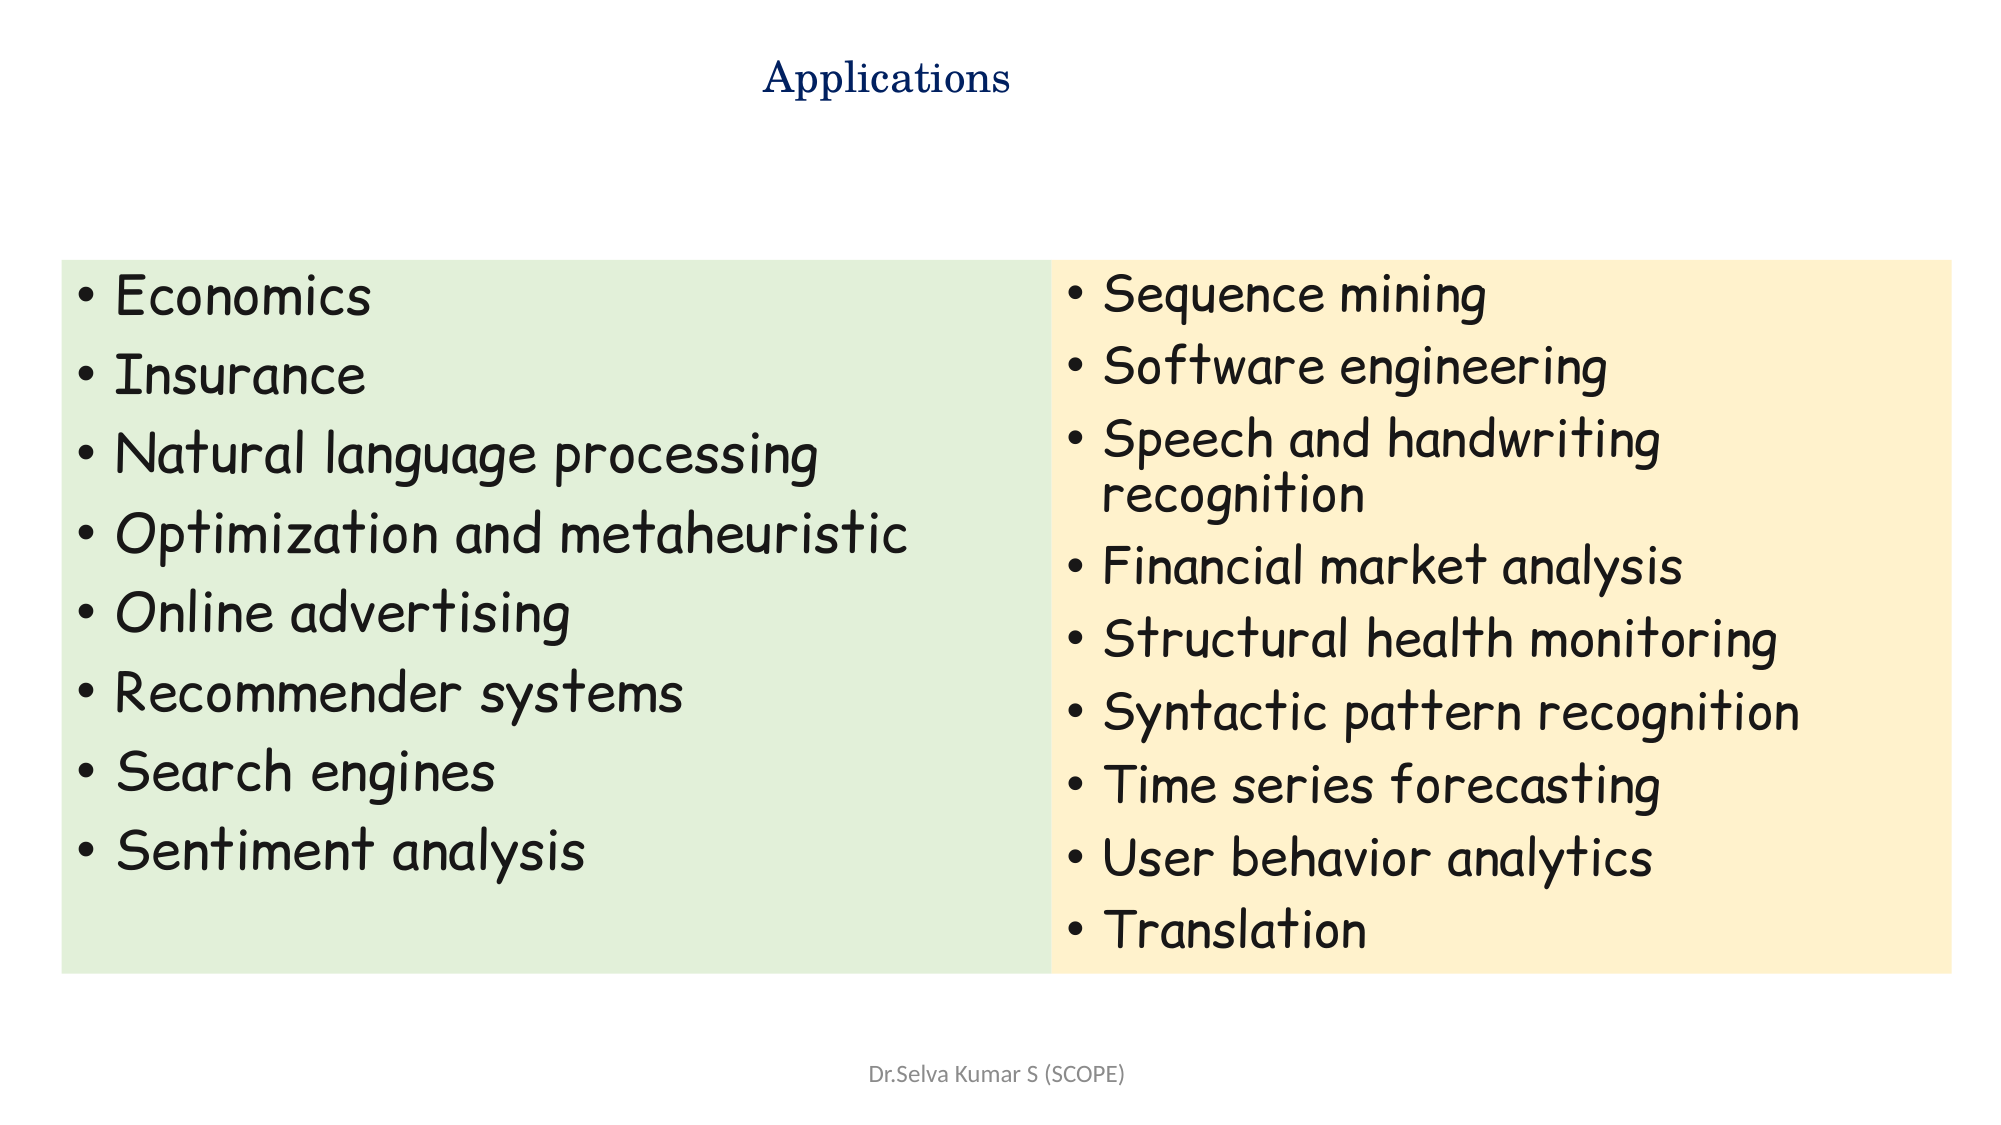

# Applications
Economics
Insurance
Natural language processing
Optimization and metaheuristic
Online advertising
Recommender systems
Search engines
Sentiment analysis

Sequence mining
Software engineering
Speech and handwriting recognition
Financial market analysis
Structural health monitoring
Syntactic pattern recognition
Time series forecasting
User behavior analytics
Translation

Dr.Selva Kumar S (SCOPE)